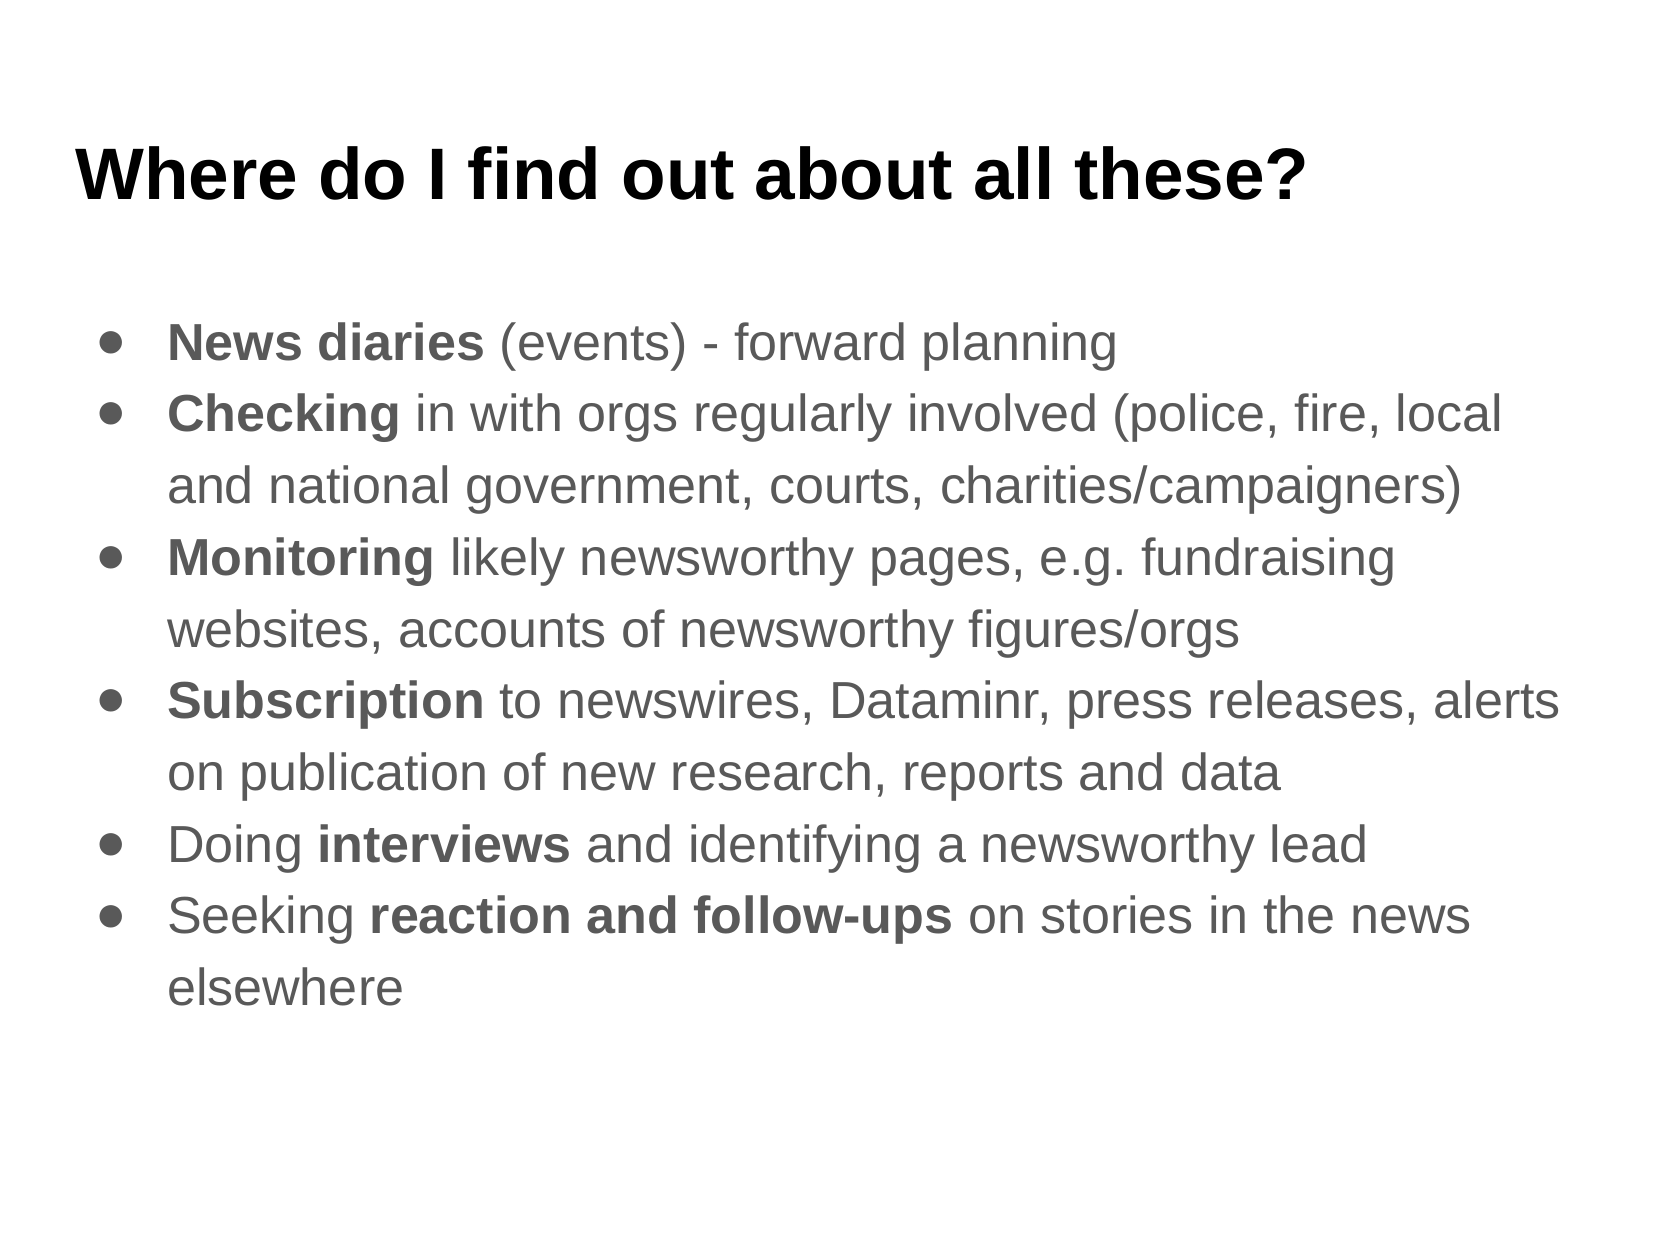

# Where do I find out about all these?
News diaries (events) - forward planning
Checking in with orgs regularly involved (police, fire, local and national government, courts, charities/campaigners)
Monitoring likely newsworthy pages, e.g. fundraising websites, accounts of newsworthy figures/orgs
Subscription to newswires, Dataminr, press releases, alerts on publication of new research, reports and data
Doing interviews and identifying a newsworthy lead
Seeking reaction and follow-ups on stories in the news elsewhere